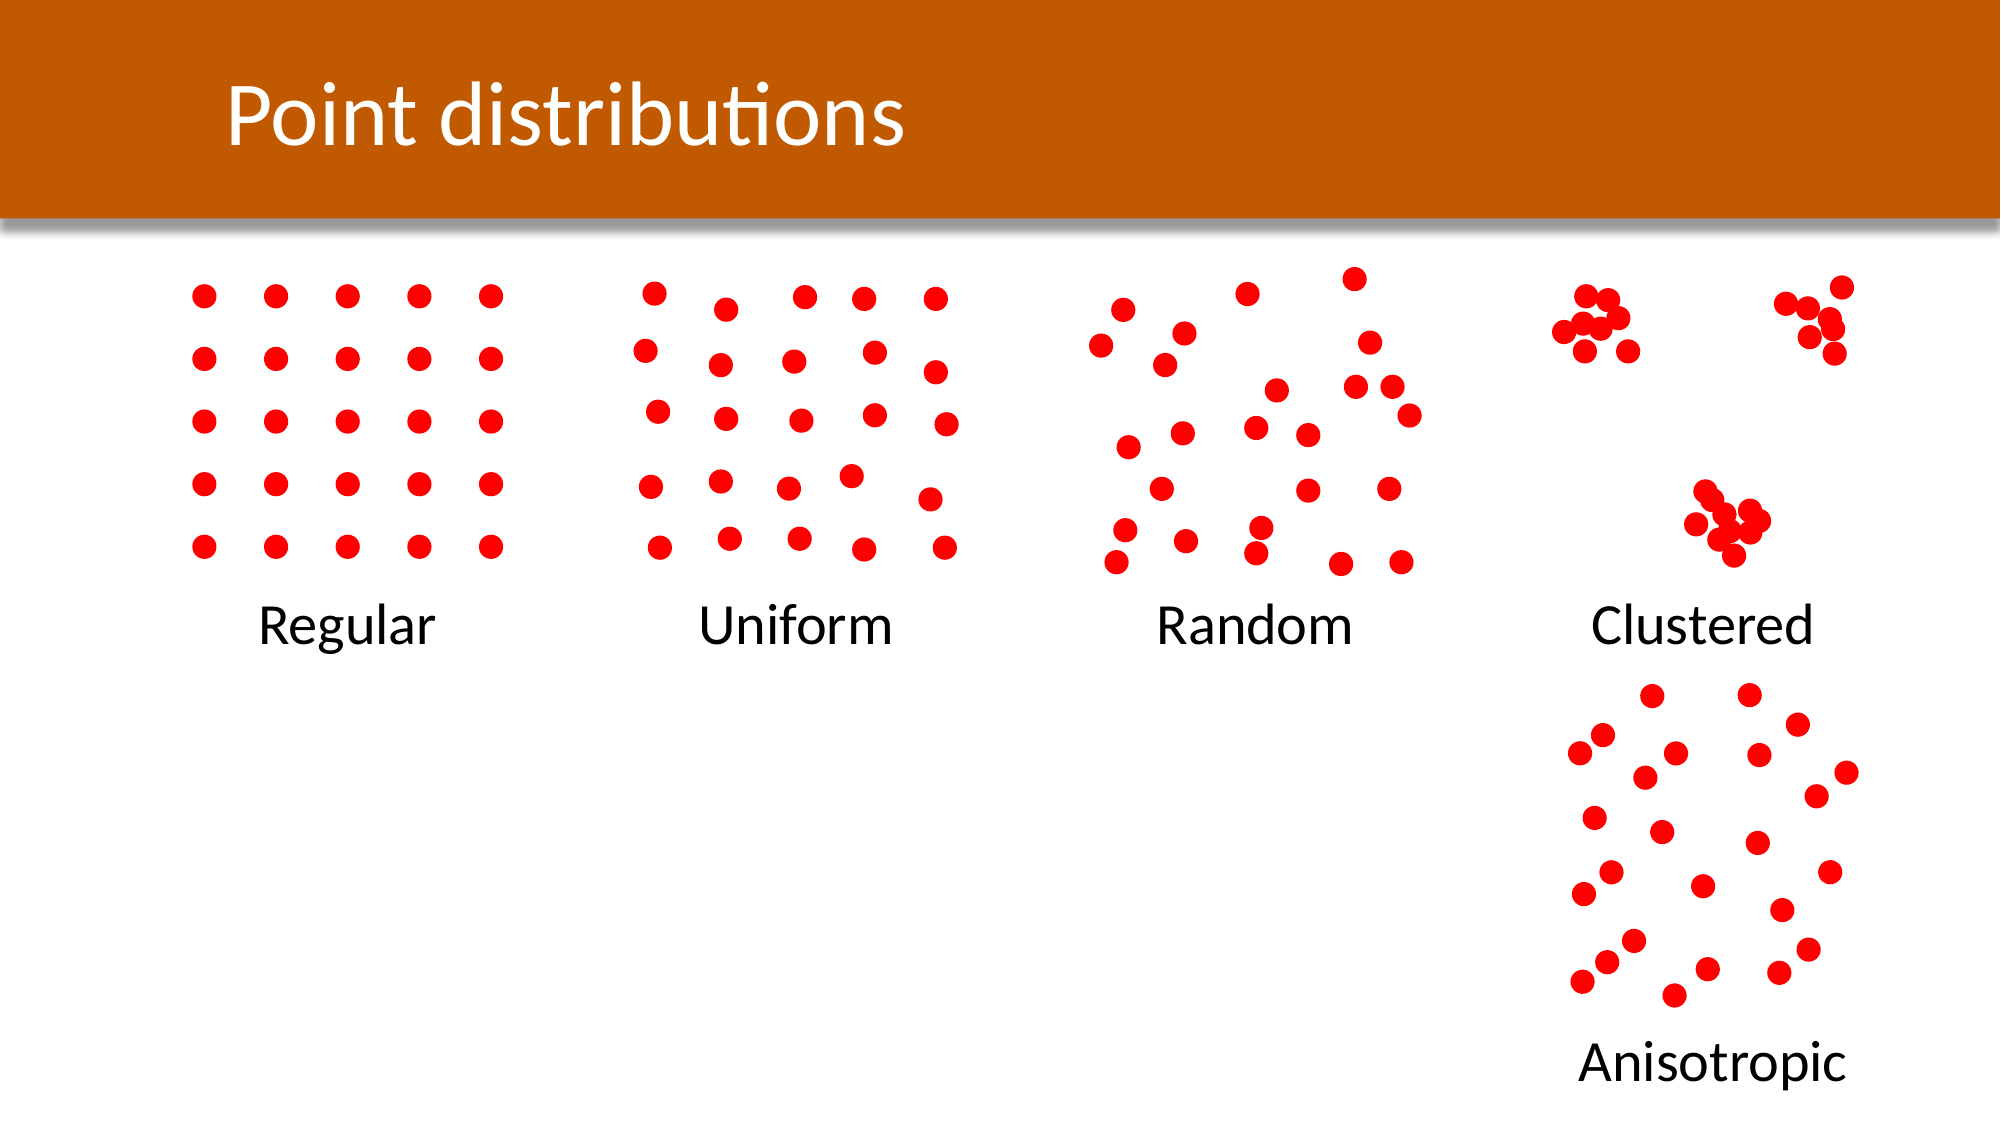

Point distributions

Regular
Uniform
Random
Clustered

Anisotropic